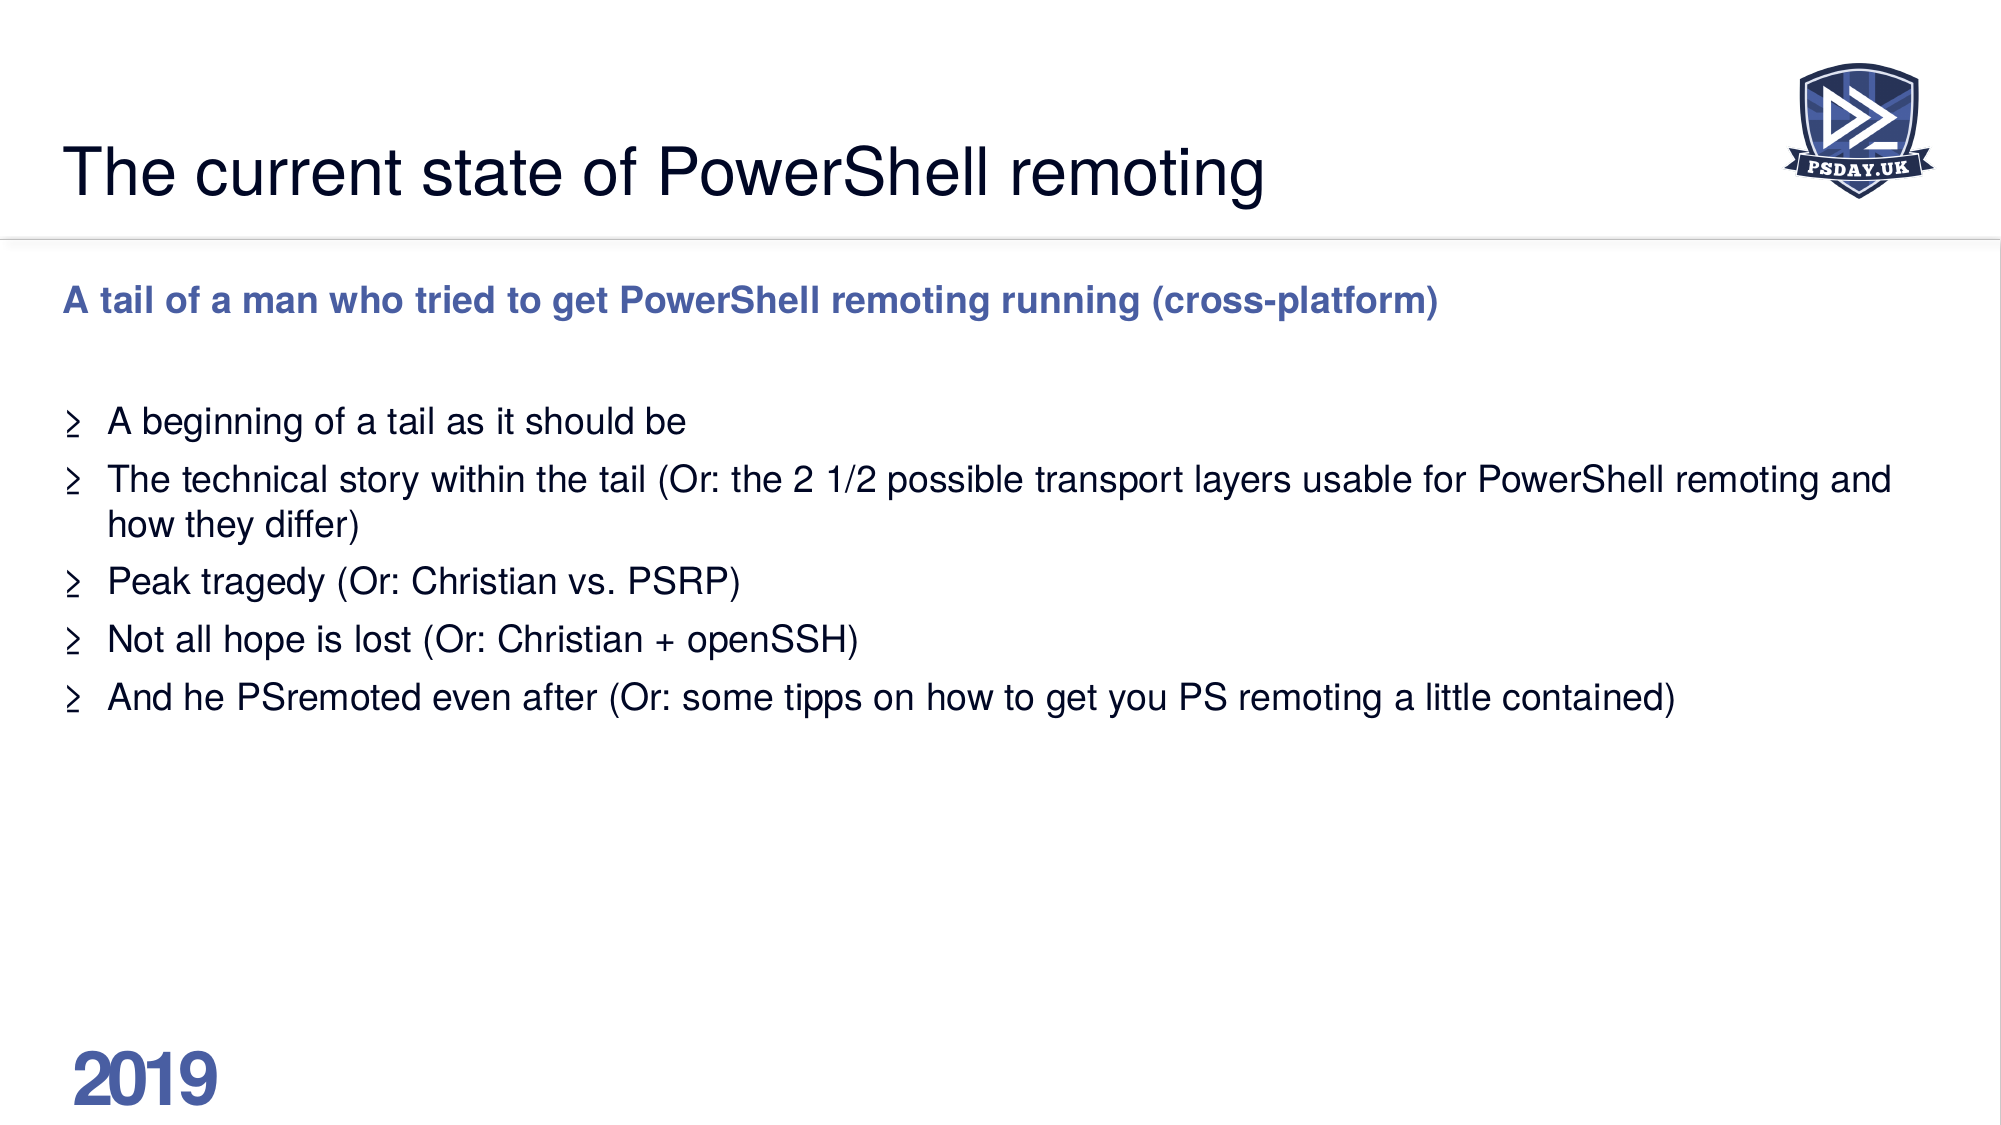

# The current state of PowerShell remoting
A tail of a man who tried to get PowerShell remoting running (cross-platform)

A beginning of a tail as it should be
The technical story within the tail (Or: the 2 1/2 possible transport layers usable for PowerShell remoting and how they differ)
Peak tragedy (Or: Christian vs. PSRP)
Not all hope is lost (Or: Christian + openSSH)
And he PSremoted even after (Or: some tipps on how to get you PS remoting a little contained)